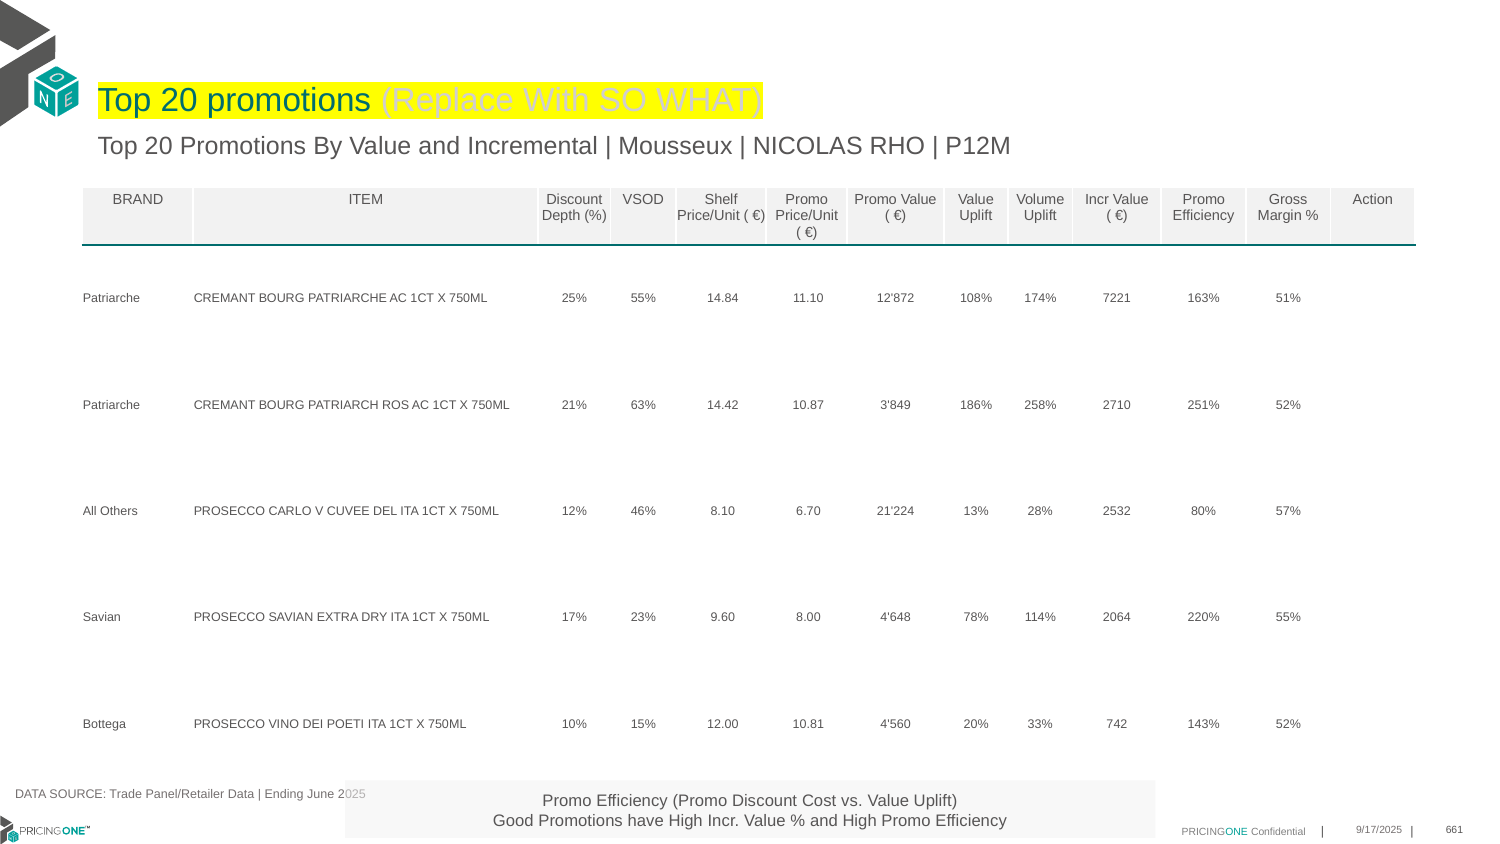

# Top 20 promotions (Replace With SO WHAT)
Top 20 Promotions By Value and Incremental | Mousseux | NICOLAS RHO | P12M
| BRAND | ITEM | Discount Depth (%) | VSOD | Shelf Price/Unit ( €) | Promo Price/Unit ( €) | Promo Value ( €) | Value Uplift | Volume Uplift | Incr Value ( €) | Promo Efficiency | Gross Margin % | Action |
| --- | --- | --- | --- | --- | --- | --- | --- | --- | --- | --- | --- | --- |
| Patriarche | CREMANT BOURG PATRIARCHE AC 1CT X 750ML | 25% | 55% | 14.84 | 11.10 | 12'872 | 108% | 174% | 7221 | 163% | 51% |  |
| Patriarche | CREMANT BOURG PATRIARCH ROS AC 1CT X 750ML | 21% | 63% | 14.42 | 10.87 | 3'849 | 186% | 258% | 2710 | 251% | 52% |  |
| All Others | PROSECCO CARLO V CUVEE DEL ITA 1CT X 750ML | 12% | 46% | 8.10 | 6.70 | 21'224 | 13% | 28% | 2532 | 80% | 57% |  |
| Savian | PROSECCO SAVIAN EXTRA DRY ITA 1CT X 750ML | 17% | 23% | 9.60 | 8.00 | 4'648 | 78% | 114% | 2064 | 220% | 55% |  |
| Bottega | PROSECCO VINO DEI POETI ITA 1CT X 750ML | 10% | 15% | 12.00 | 10.81 | 4'560 | 20% | 33% | 742 | 143% | 52% |  |
DATA SOURCE: Trade Panel/Retailer Data | Ending June 2025
Promo Efficiency (Promo Discount Cost vs. Value Uplift)
Good Promotions have High Incr. Value % and High Promo Efficiency

9/17/2025
661